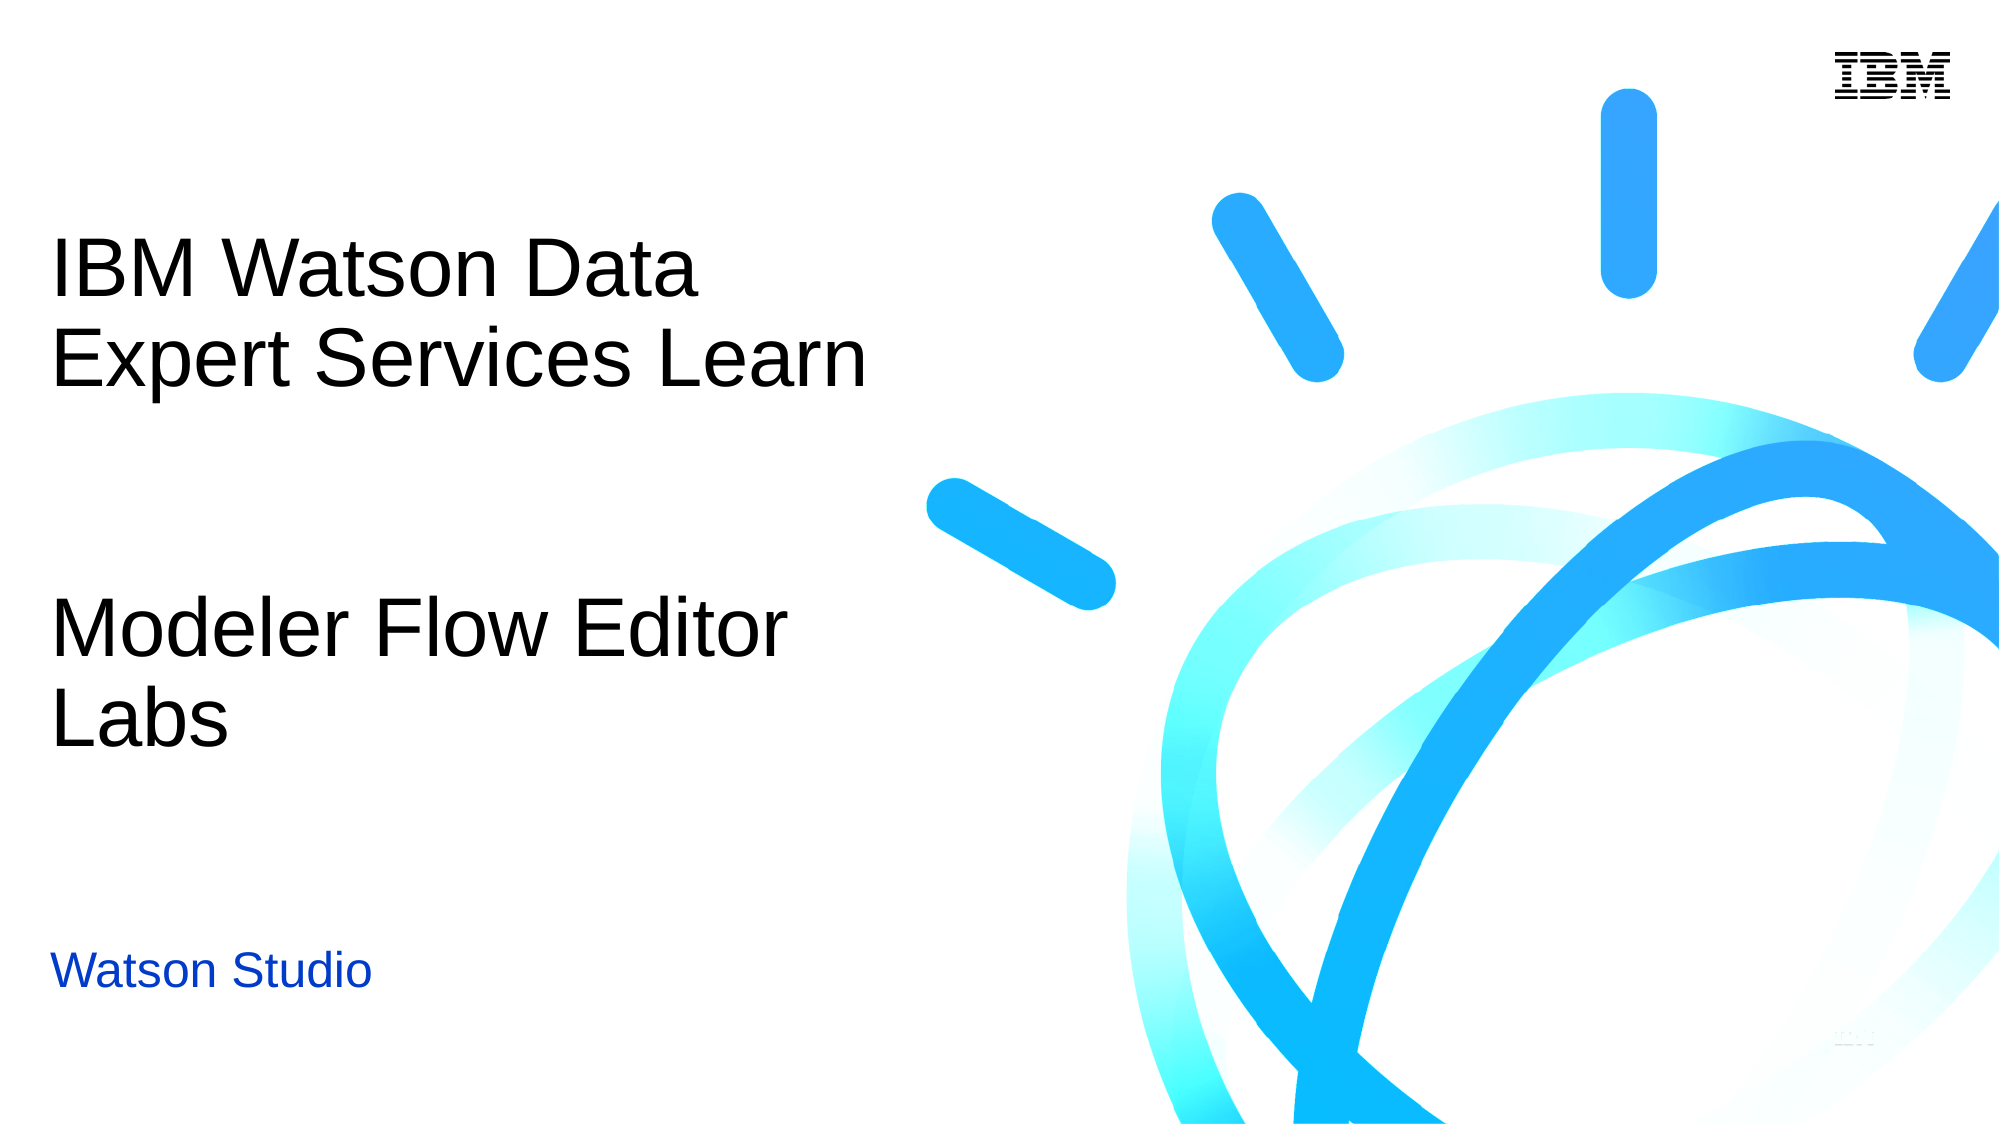

# IBM Watson Data Expert Services Learn Modeler Flow Editor Labs Watson Studio